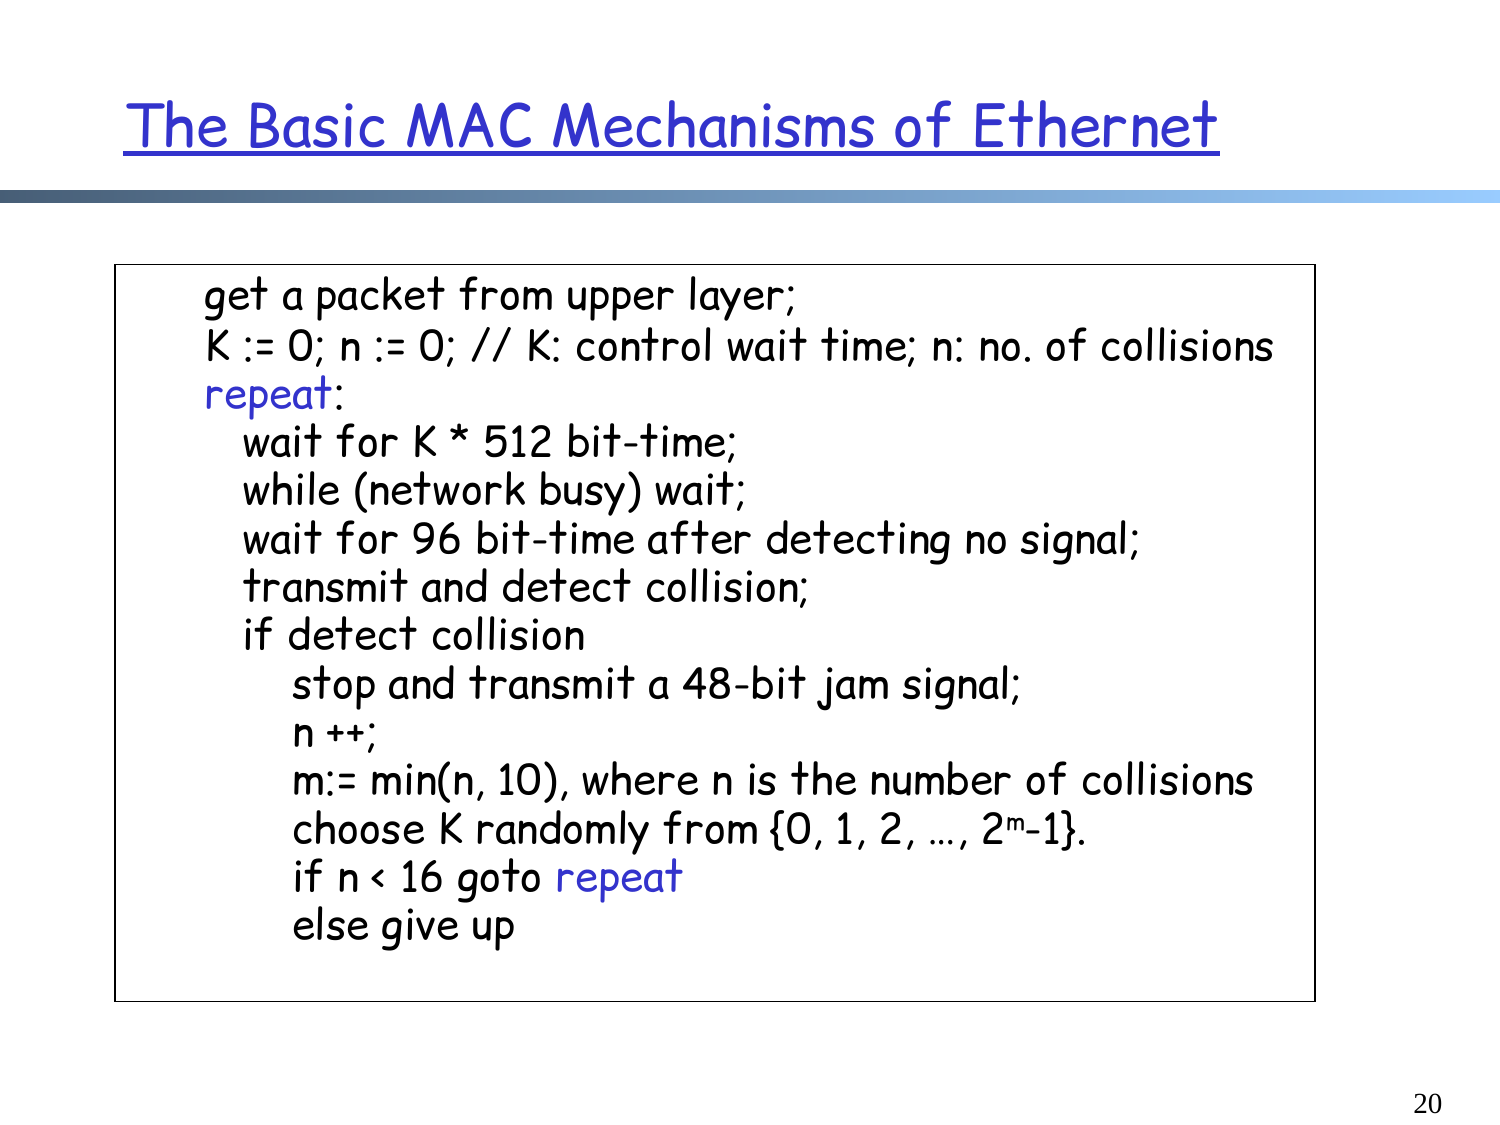

The Basic MAC Mechanisms of Ethernet
     get a packet from upper layer;
K := 0; n := 0; // K: control wait time; n: no. of collisions
repeat:
   wait for K * 512 bit-time;
   while (network busy) wait;
   wait for 96 bit-time after detecting no signal;
   transmit and detect collision;
   if detect collision
       stop and transmit a 48-bit jam signal;
       n ++;
       m:= min(n, 10), where n is the number of collisions
       choose K randomly from {0, 1, 2, …, 2m-1}.
       if n < 16 goto repeat
       else give up
20